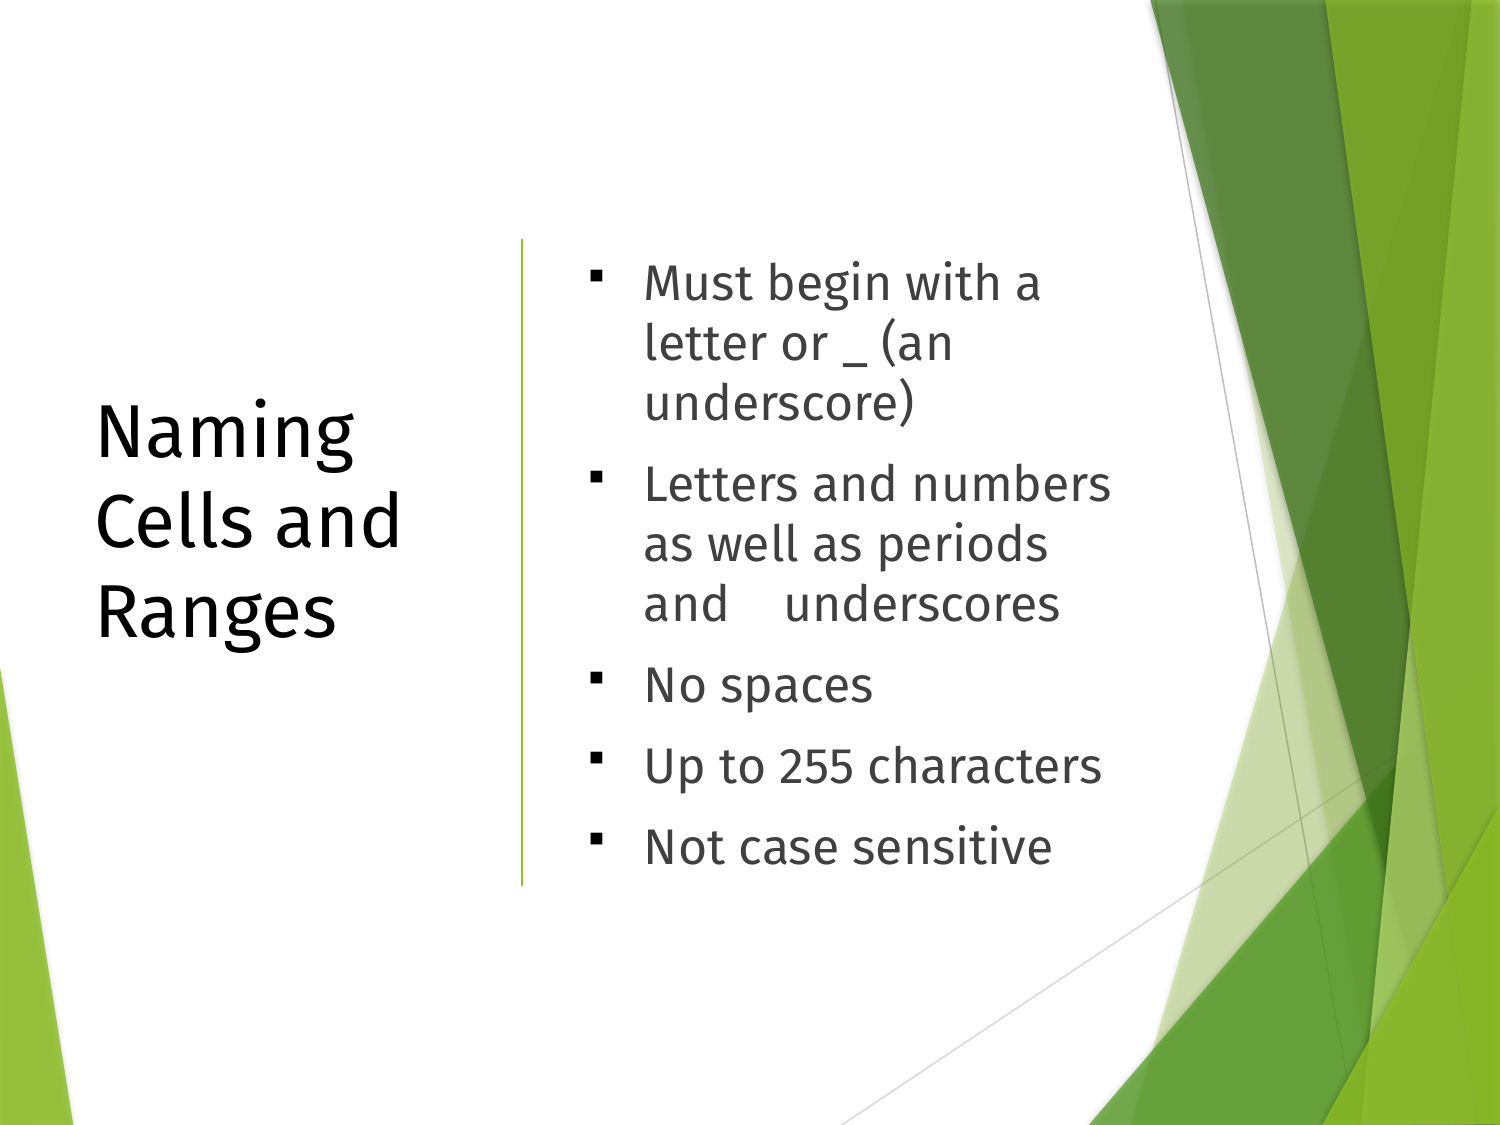

# Naming Cells and Ranges
Must begin with a letter or _ (an underscore)
Letters and numbers as well as periods and    underscores
No spaces
Up to 255 characters
Not case sensitive